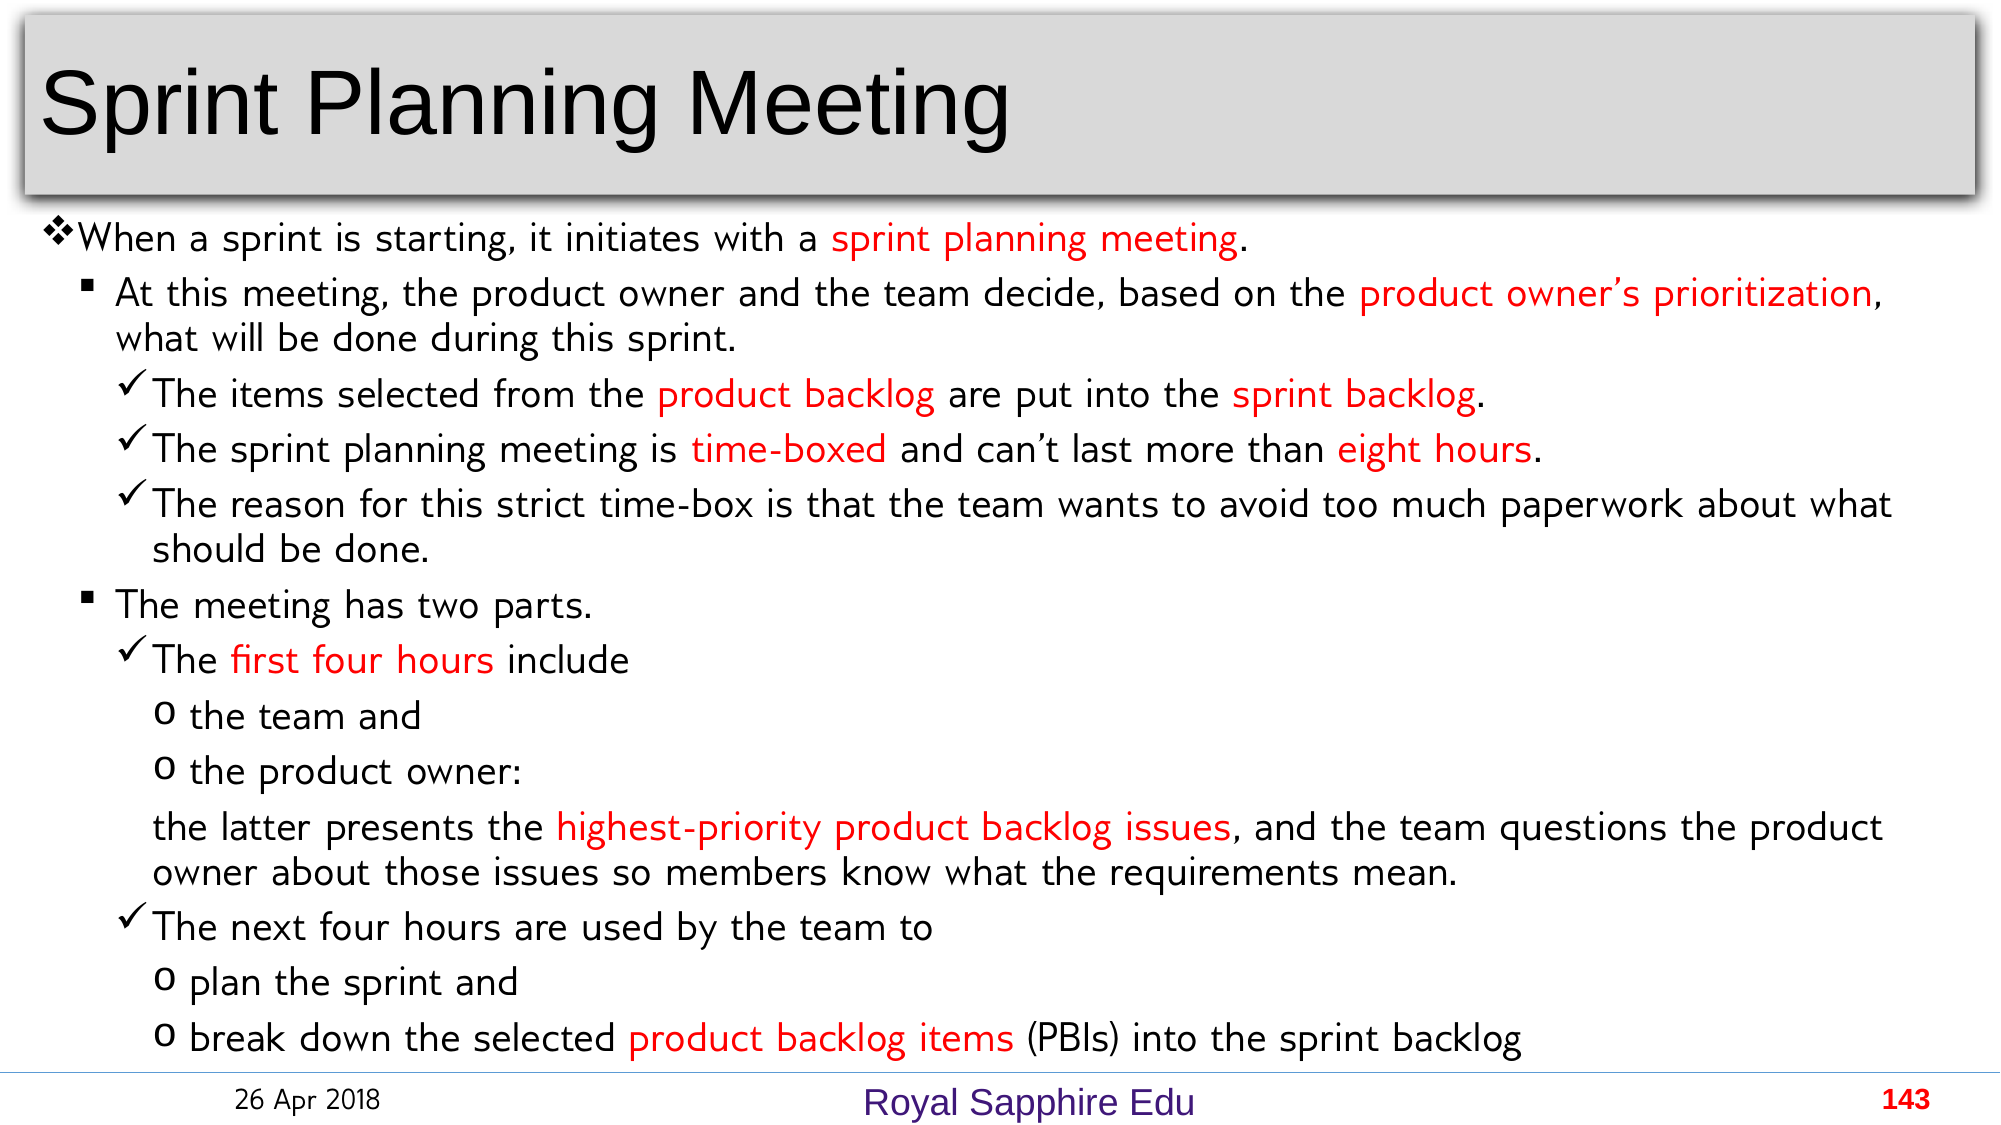

# Sprint Planning Meeting
When a sprint is starting, it initiates with a sprint planning meeting.
At this meeting, the product owner and the team decide, based on the product owner’s prioritization, what will be done during this sprint.
The items selected from the product backlog are put into the sprint backlog.
The sprint planning meeting is time-boxed and can’t last more than eight hours.
The reason for this strict time-box is that the team wants to avoid too much paperwork about what should be done.
The meeting has two parts.
The first four hours include
the team and
the product owner:
the latter presents the highest-priority product backlog issues, and the team questions the product owner about those issues so members know what the requirements mean.
The next four hours are used by the team to
plan the sprint and
break down the selected product backlog items (PBIs) into the sprint backlog
26 Apr 2018
143